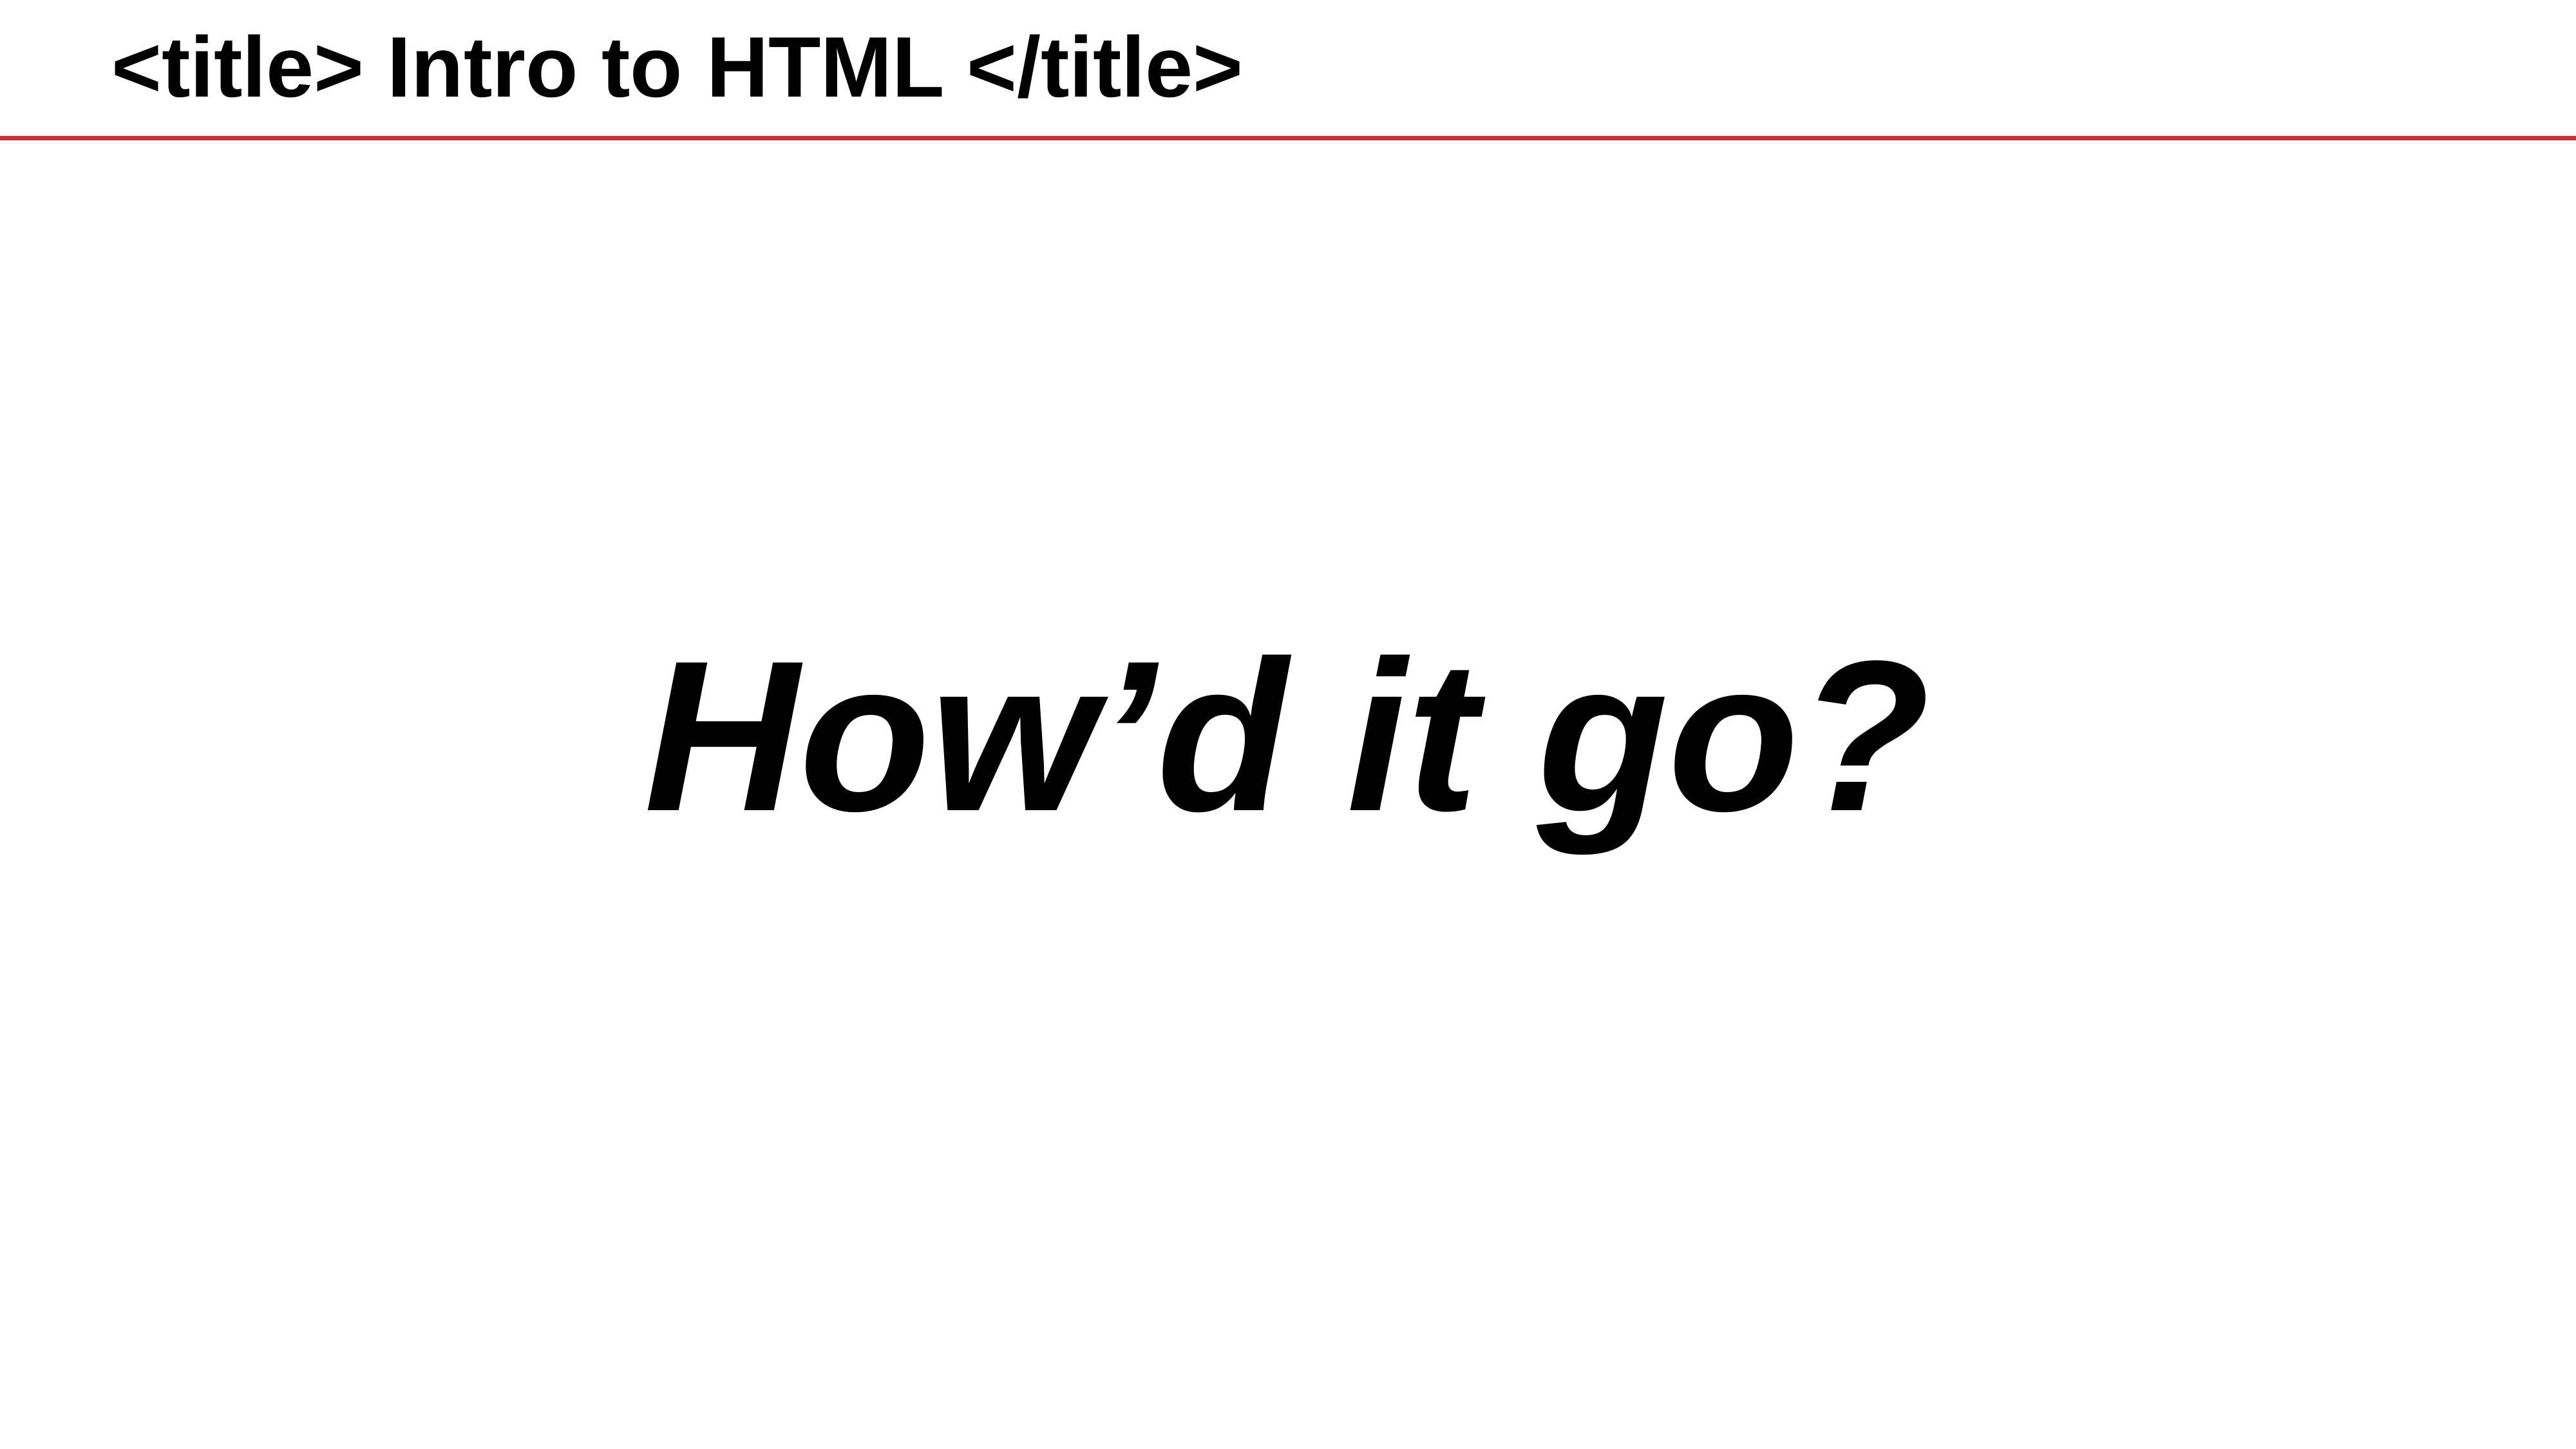

# <title> Intro to HTML </title>
How’d it go?